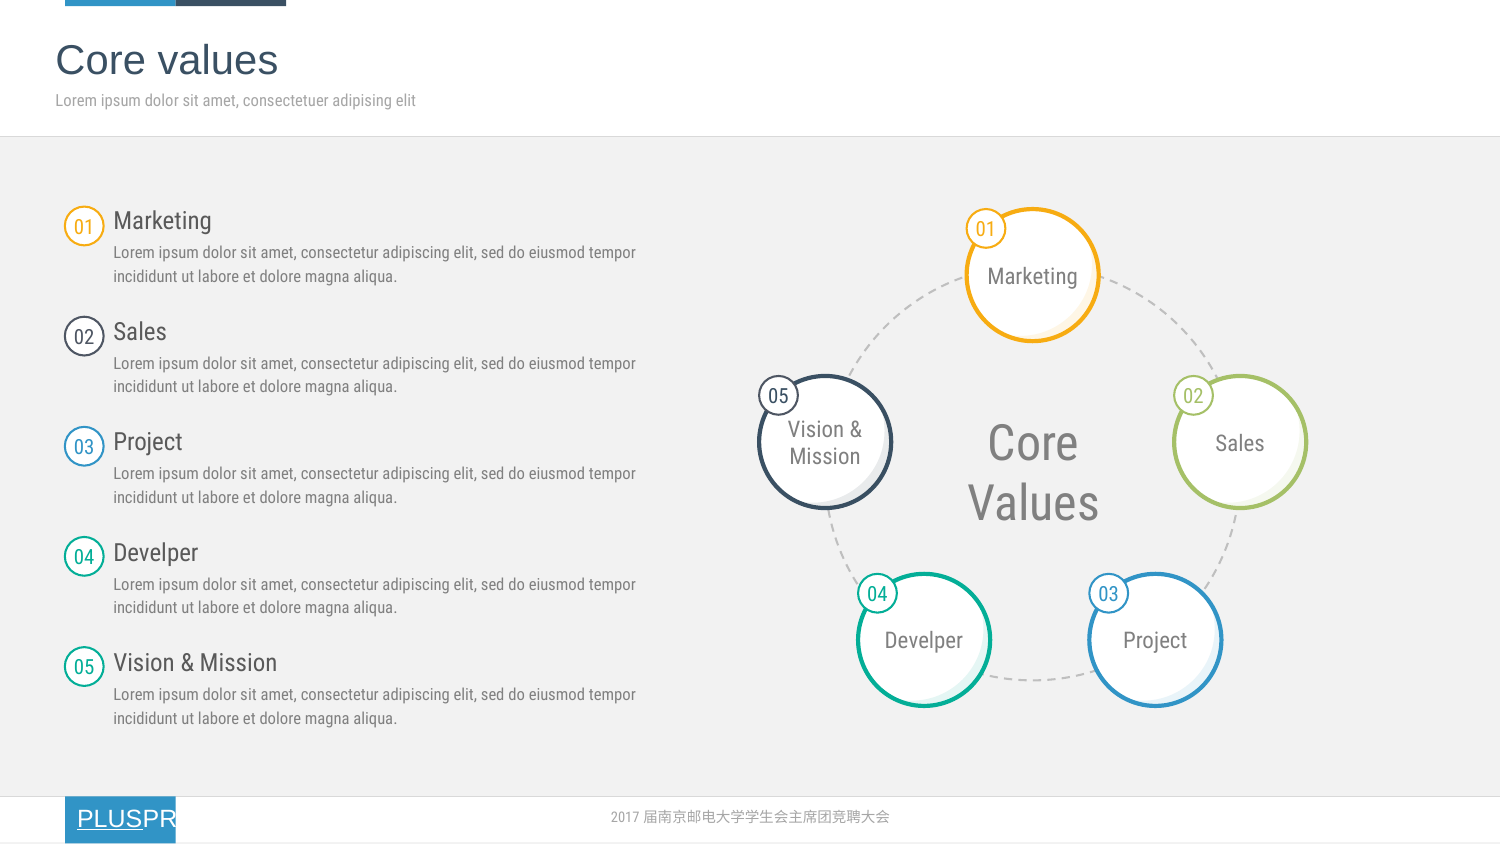

# Core values
Lorem ipsum dolor sit amet, consectetuer adipising elit
Marketing
Lorem ipsum dolor sit amet, consectetur adipiscing elit, sed do eiusmod tempor incididunt ut labore et dolore magna aliqua.

01

Marketing

01

Sales
Lorem ipsum dolor sit amet, consectetur adipiscing elit, sed do eiusmod tempor incididunt ut labore et dolore magna aliqua.

02

Vision & Mission

05

Sales

02

Core
Values
Project
Lorem ipsum dolor sit amet, consectetur adipiscing elit, sed do eiusmod tempor incididunt ut labore et dolore magna aliqua.

03
Develper
Lorem ipsum dolor sit amet, consectetur adipiscing elit, sed do eiusmod tempor incididunt ut labore et dolore magna aliqua.

04

Develper

04

Project

03

Vision & Mission
Lorem ipsum dolor sit amet, consectetur adipiscing elit, sed do eiusmod tempor incididunt ut labore et dolore magna aliqua.

05